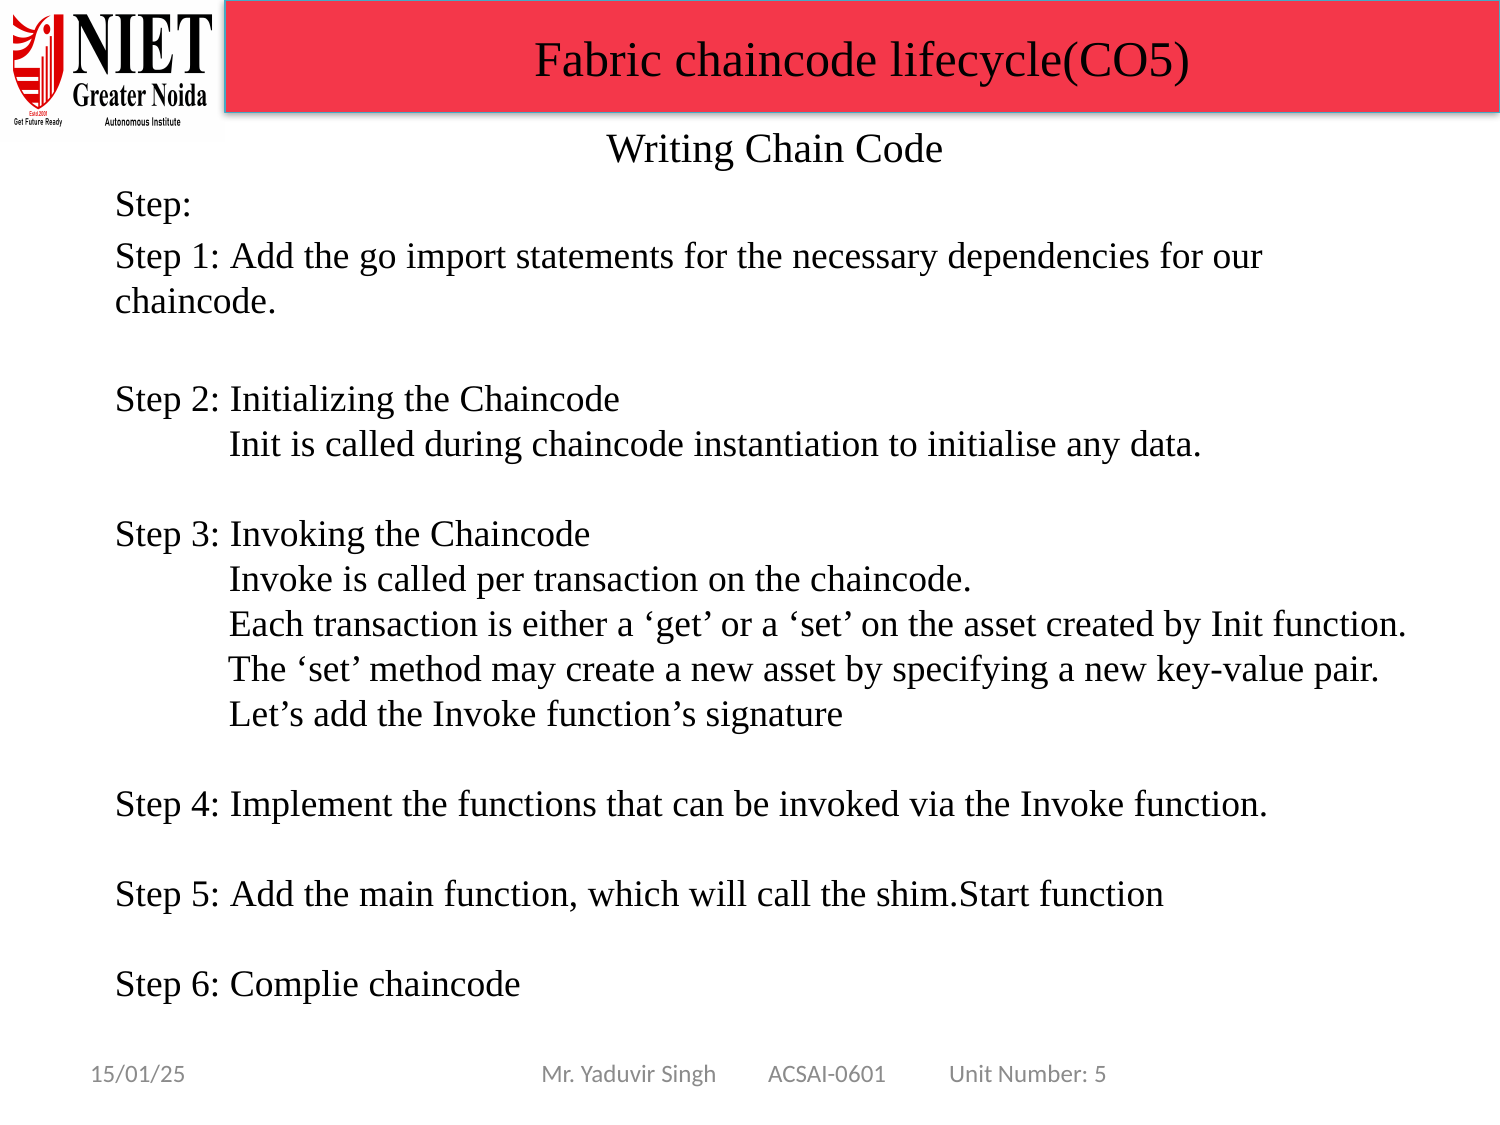

Fabric chaincode lifecycle(CO5)
Writing Chain Code
Step:
Step 1: Add the go import statements for the necessary dependencies for our chaincode.

Step 2: Initializing the Chaincode
            Init is called during chaincode instantiation to initialise any data.

Step 3: Invoking the Chaincode
            Invoke is called per transaction on the chaincode.
            Each transaction is either a ‘get’ or a ‘set’ on the asset created by Init function.
            The ‘set’ method may create a new asset by specifying a new key-value pair.
            Let’s add the Invoke function’s signature

Step 4: Implement the functions that can be invoked via the Invoke function.

Step 5: Add the main function, which will call the shim.Start function

Step 6: Complie chaincode

15/01/25
Mr. Yaduvir Singh         ACSAI-0601           Unit Number: 5